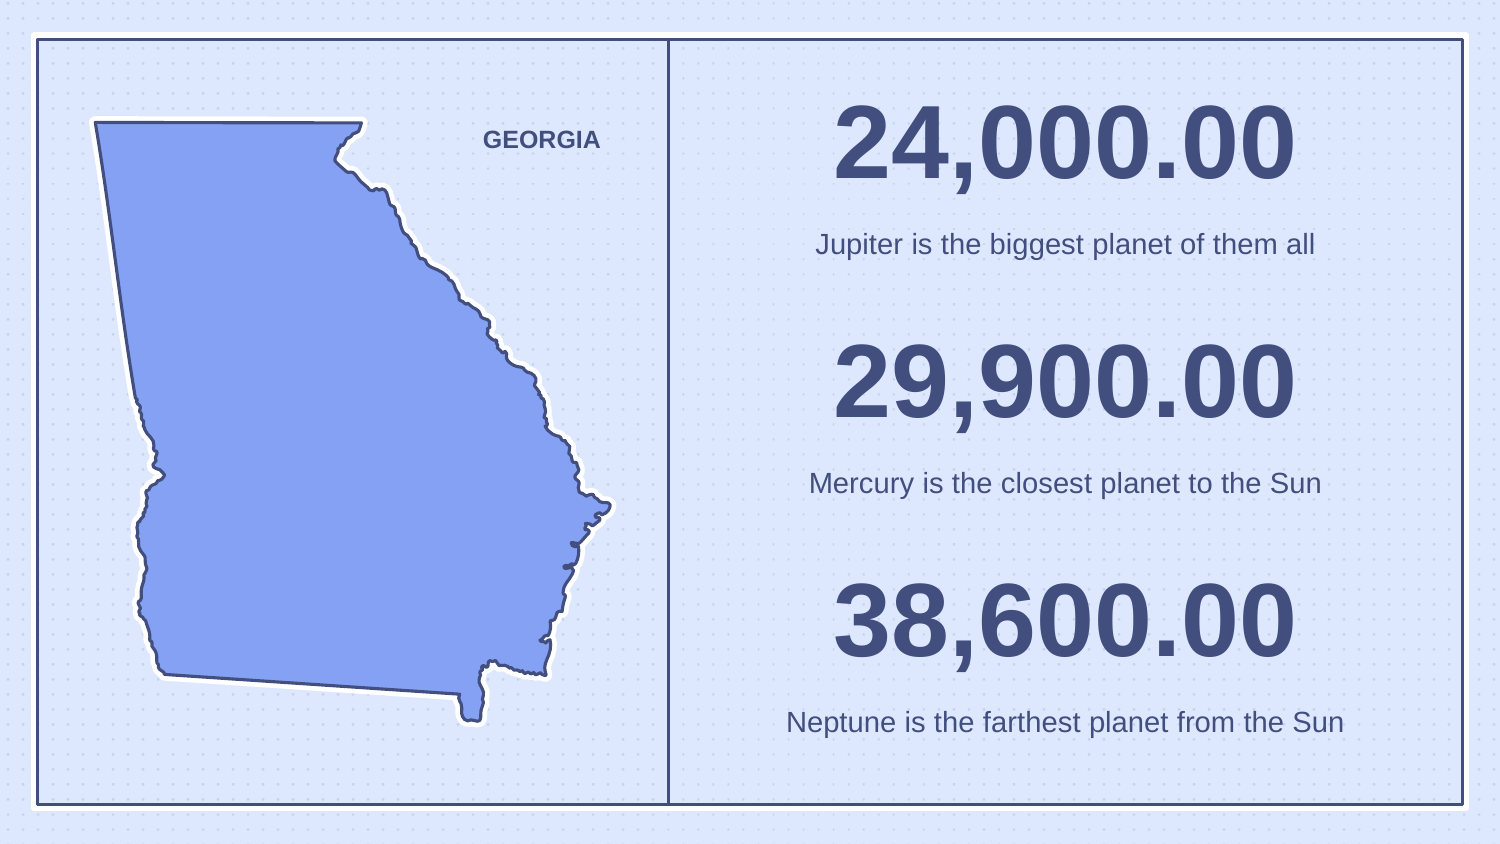

# 24,000.00
GEORGIA

Jupiter is the biggest planet of them all
29,900.00
Mercury is the closest planet to the Sun
38,600.00
Neptune is the farthest planet from the Sun